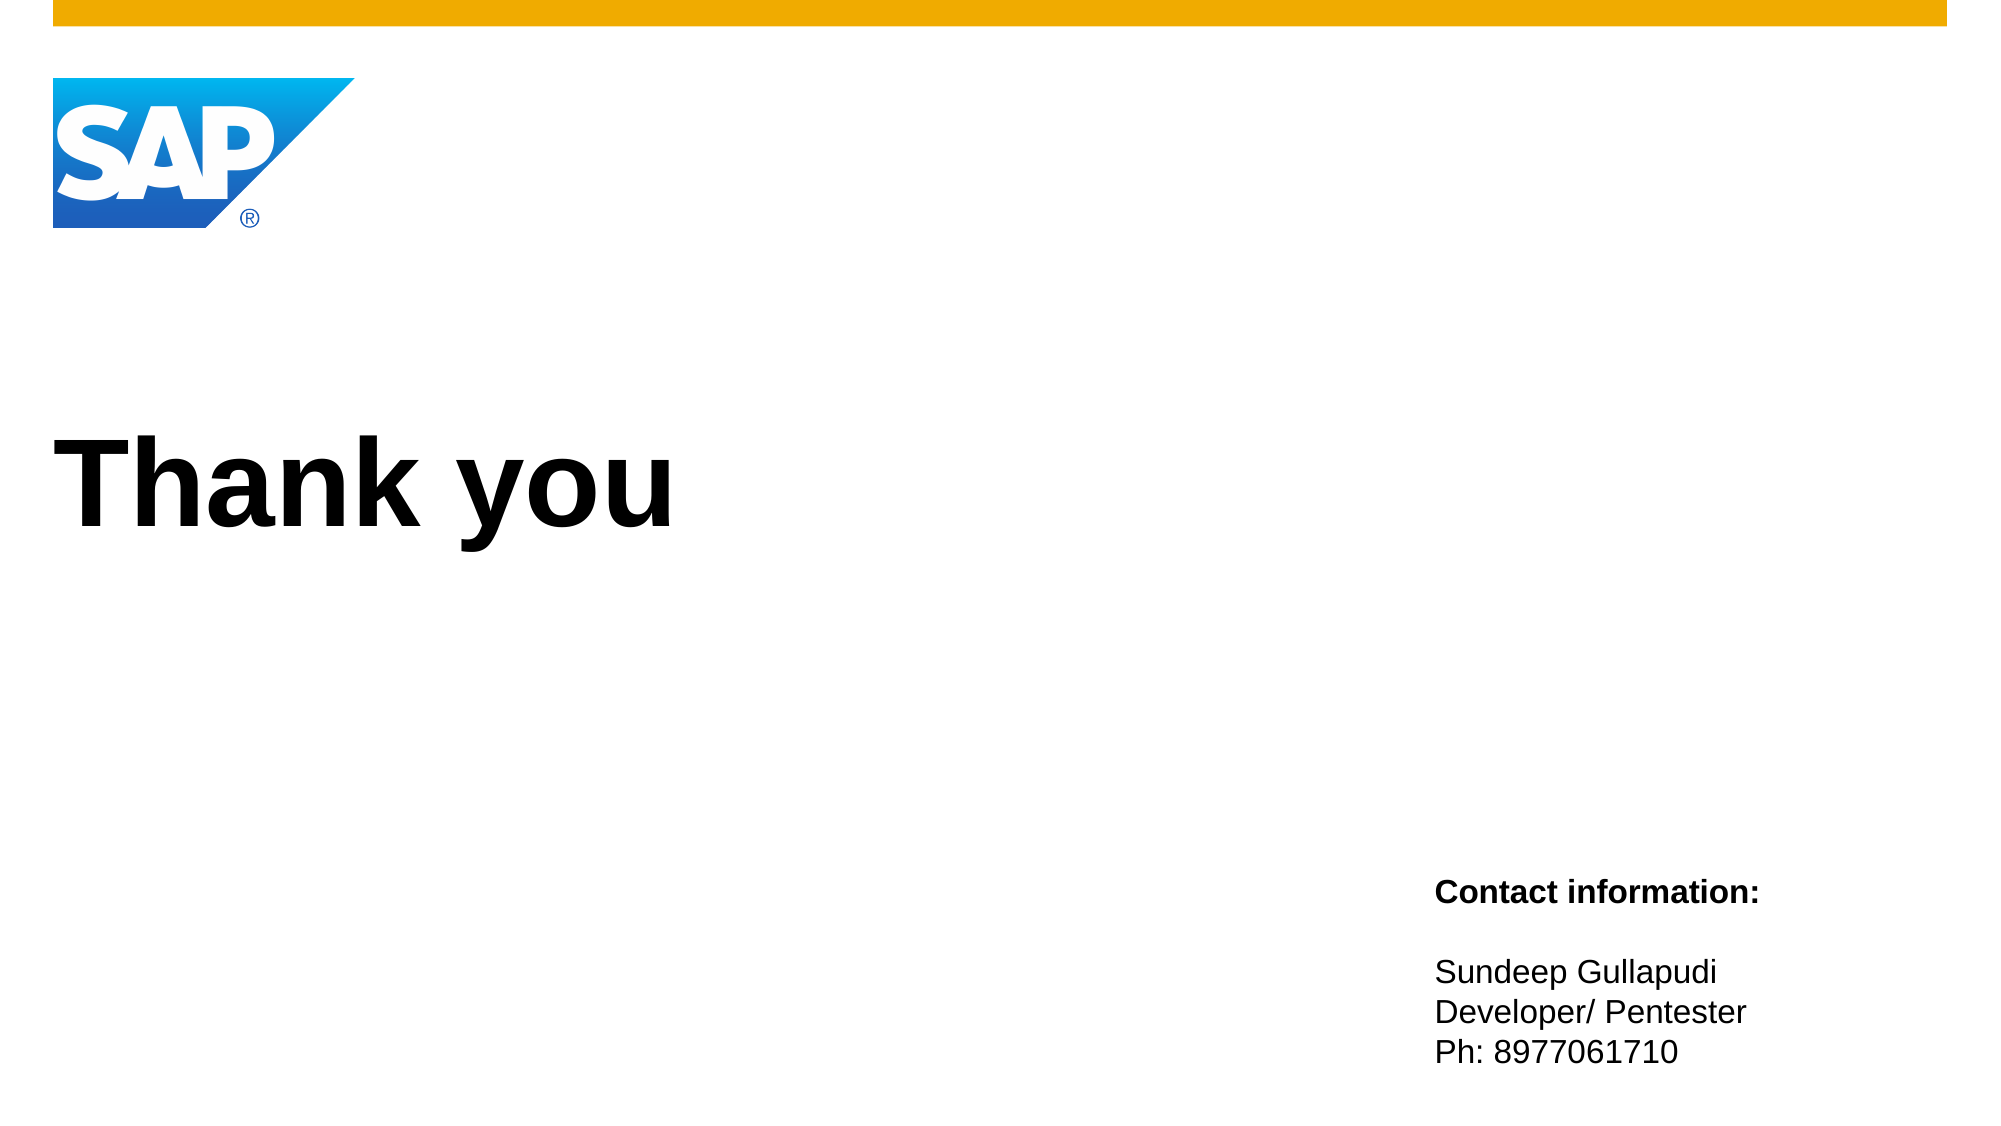

# Thank you
Contact information:

Sundeep Gullapudi
Developer/ Pentester
Ph: 8977061710